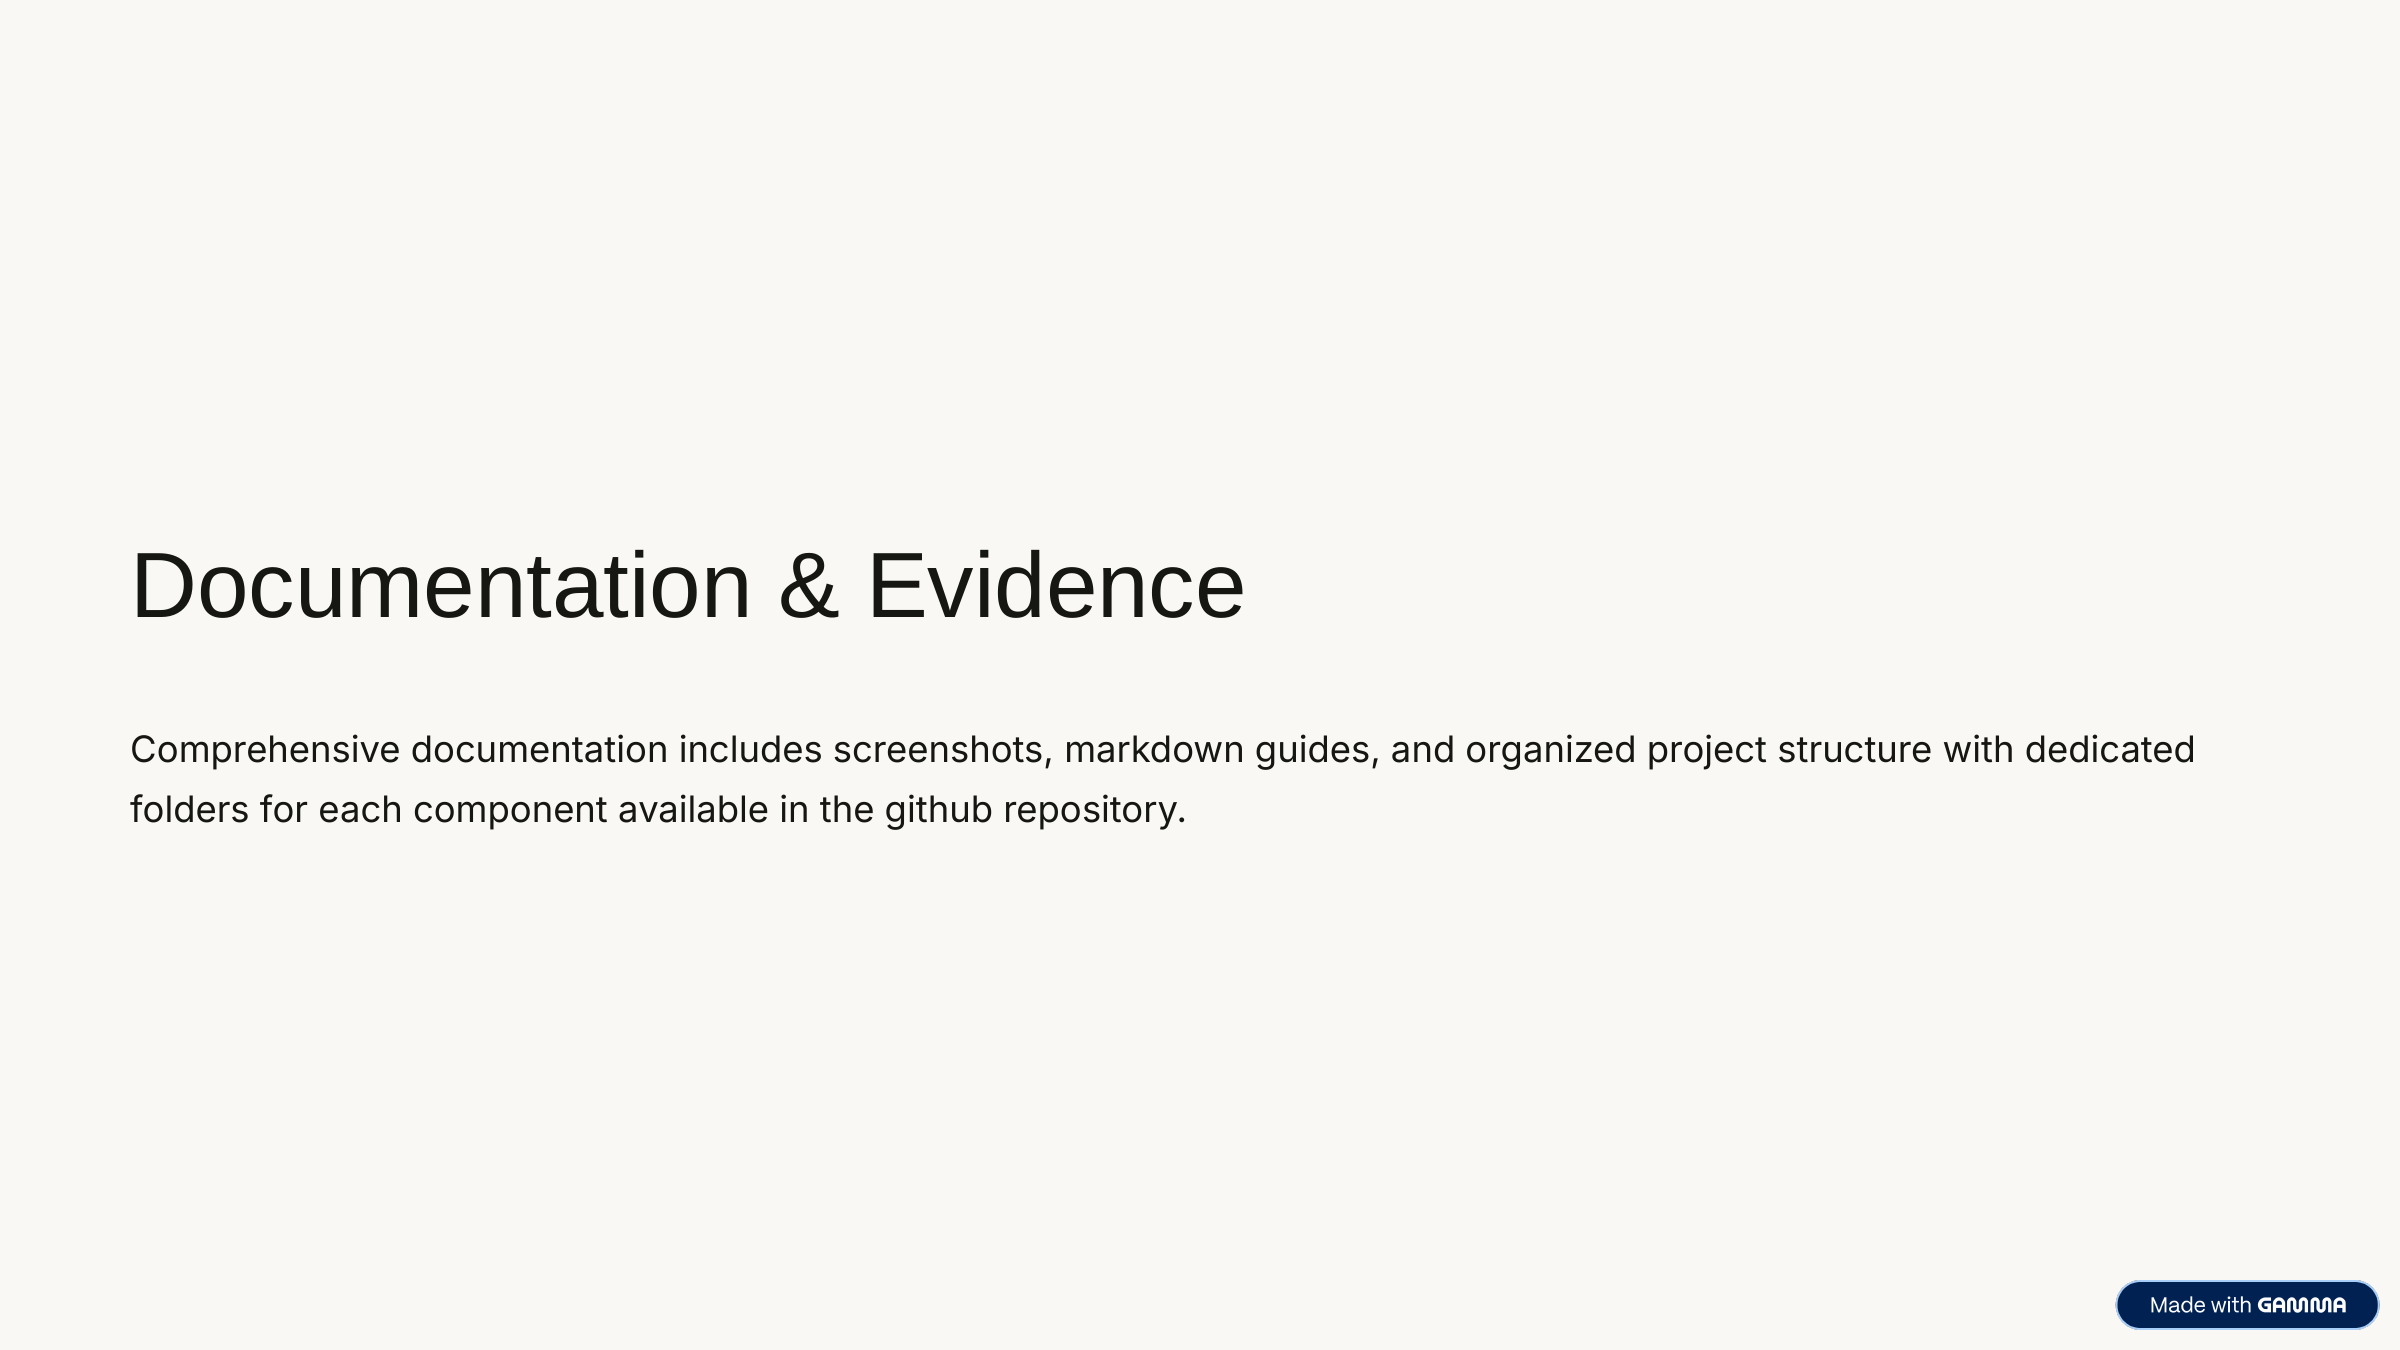

Documentation & Evidence
Comprehensive documentation includes screenshots, markdown guides, and organized project structure with dedicated folders for each component available in the github repository.